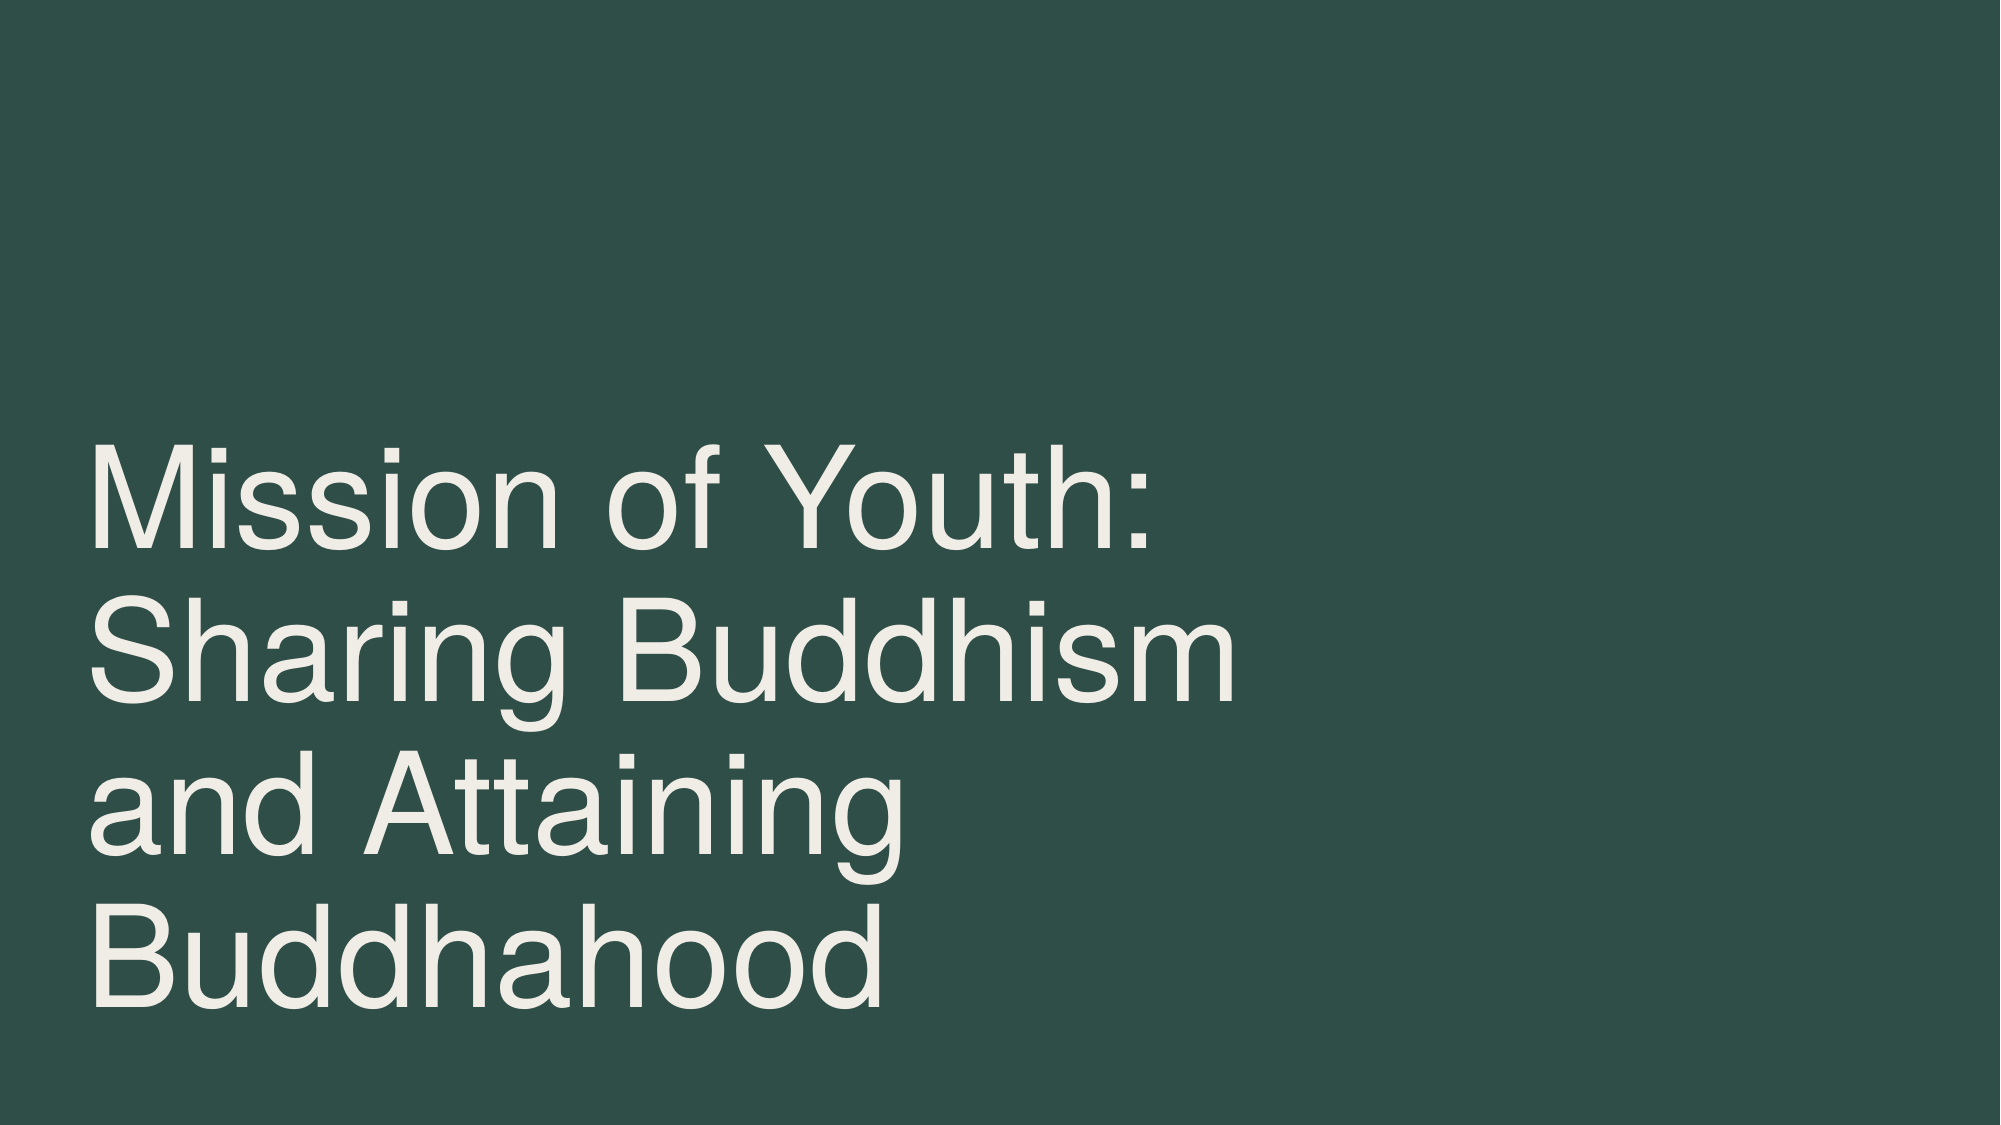

# Mission of Youth: Sharing Buddhism and Attaining Buddhahood